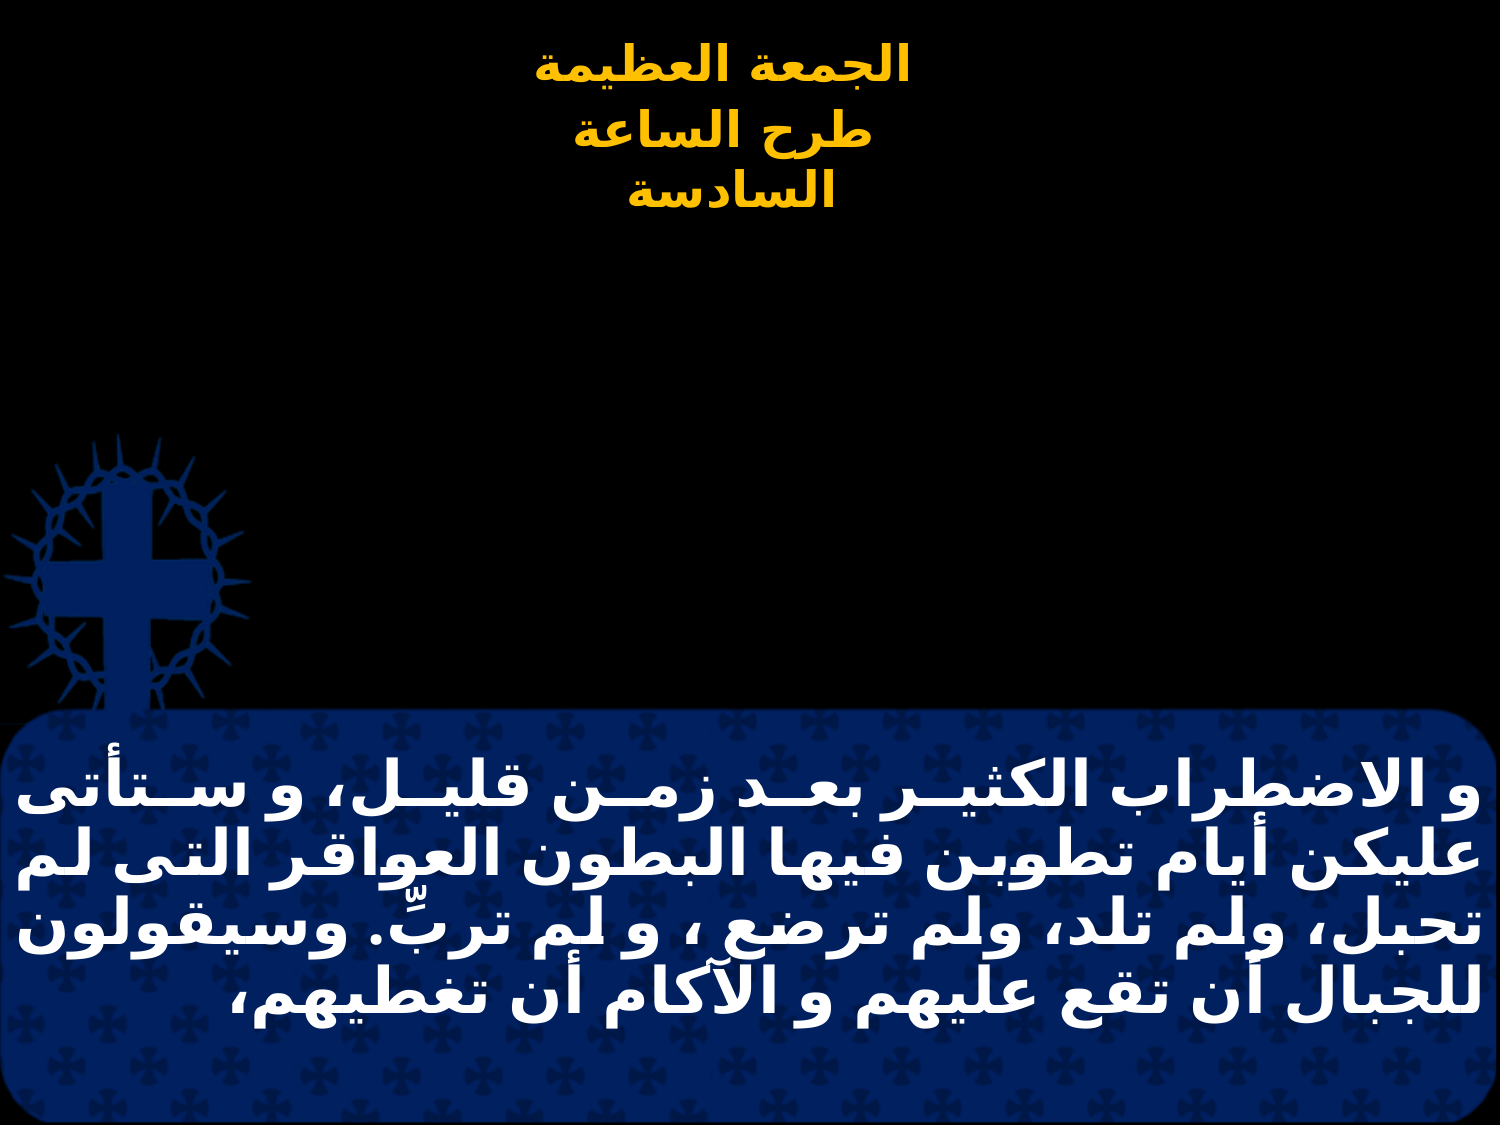

# و الاضطراب الكثير بعد زمن قليل، و ستأتى عليكن أيام تطوبن فيها البطون العواقر التى لم تحبل، ولم تلد، ولم ترضع ، و لم تربِّ. وسيقولون للجبال أن تقع عليهم و الآكام أن تغطيهم،